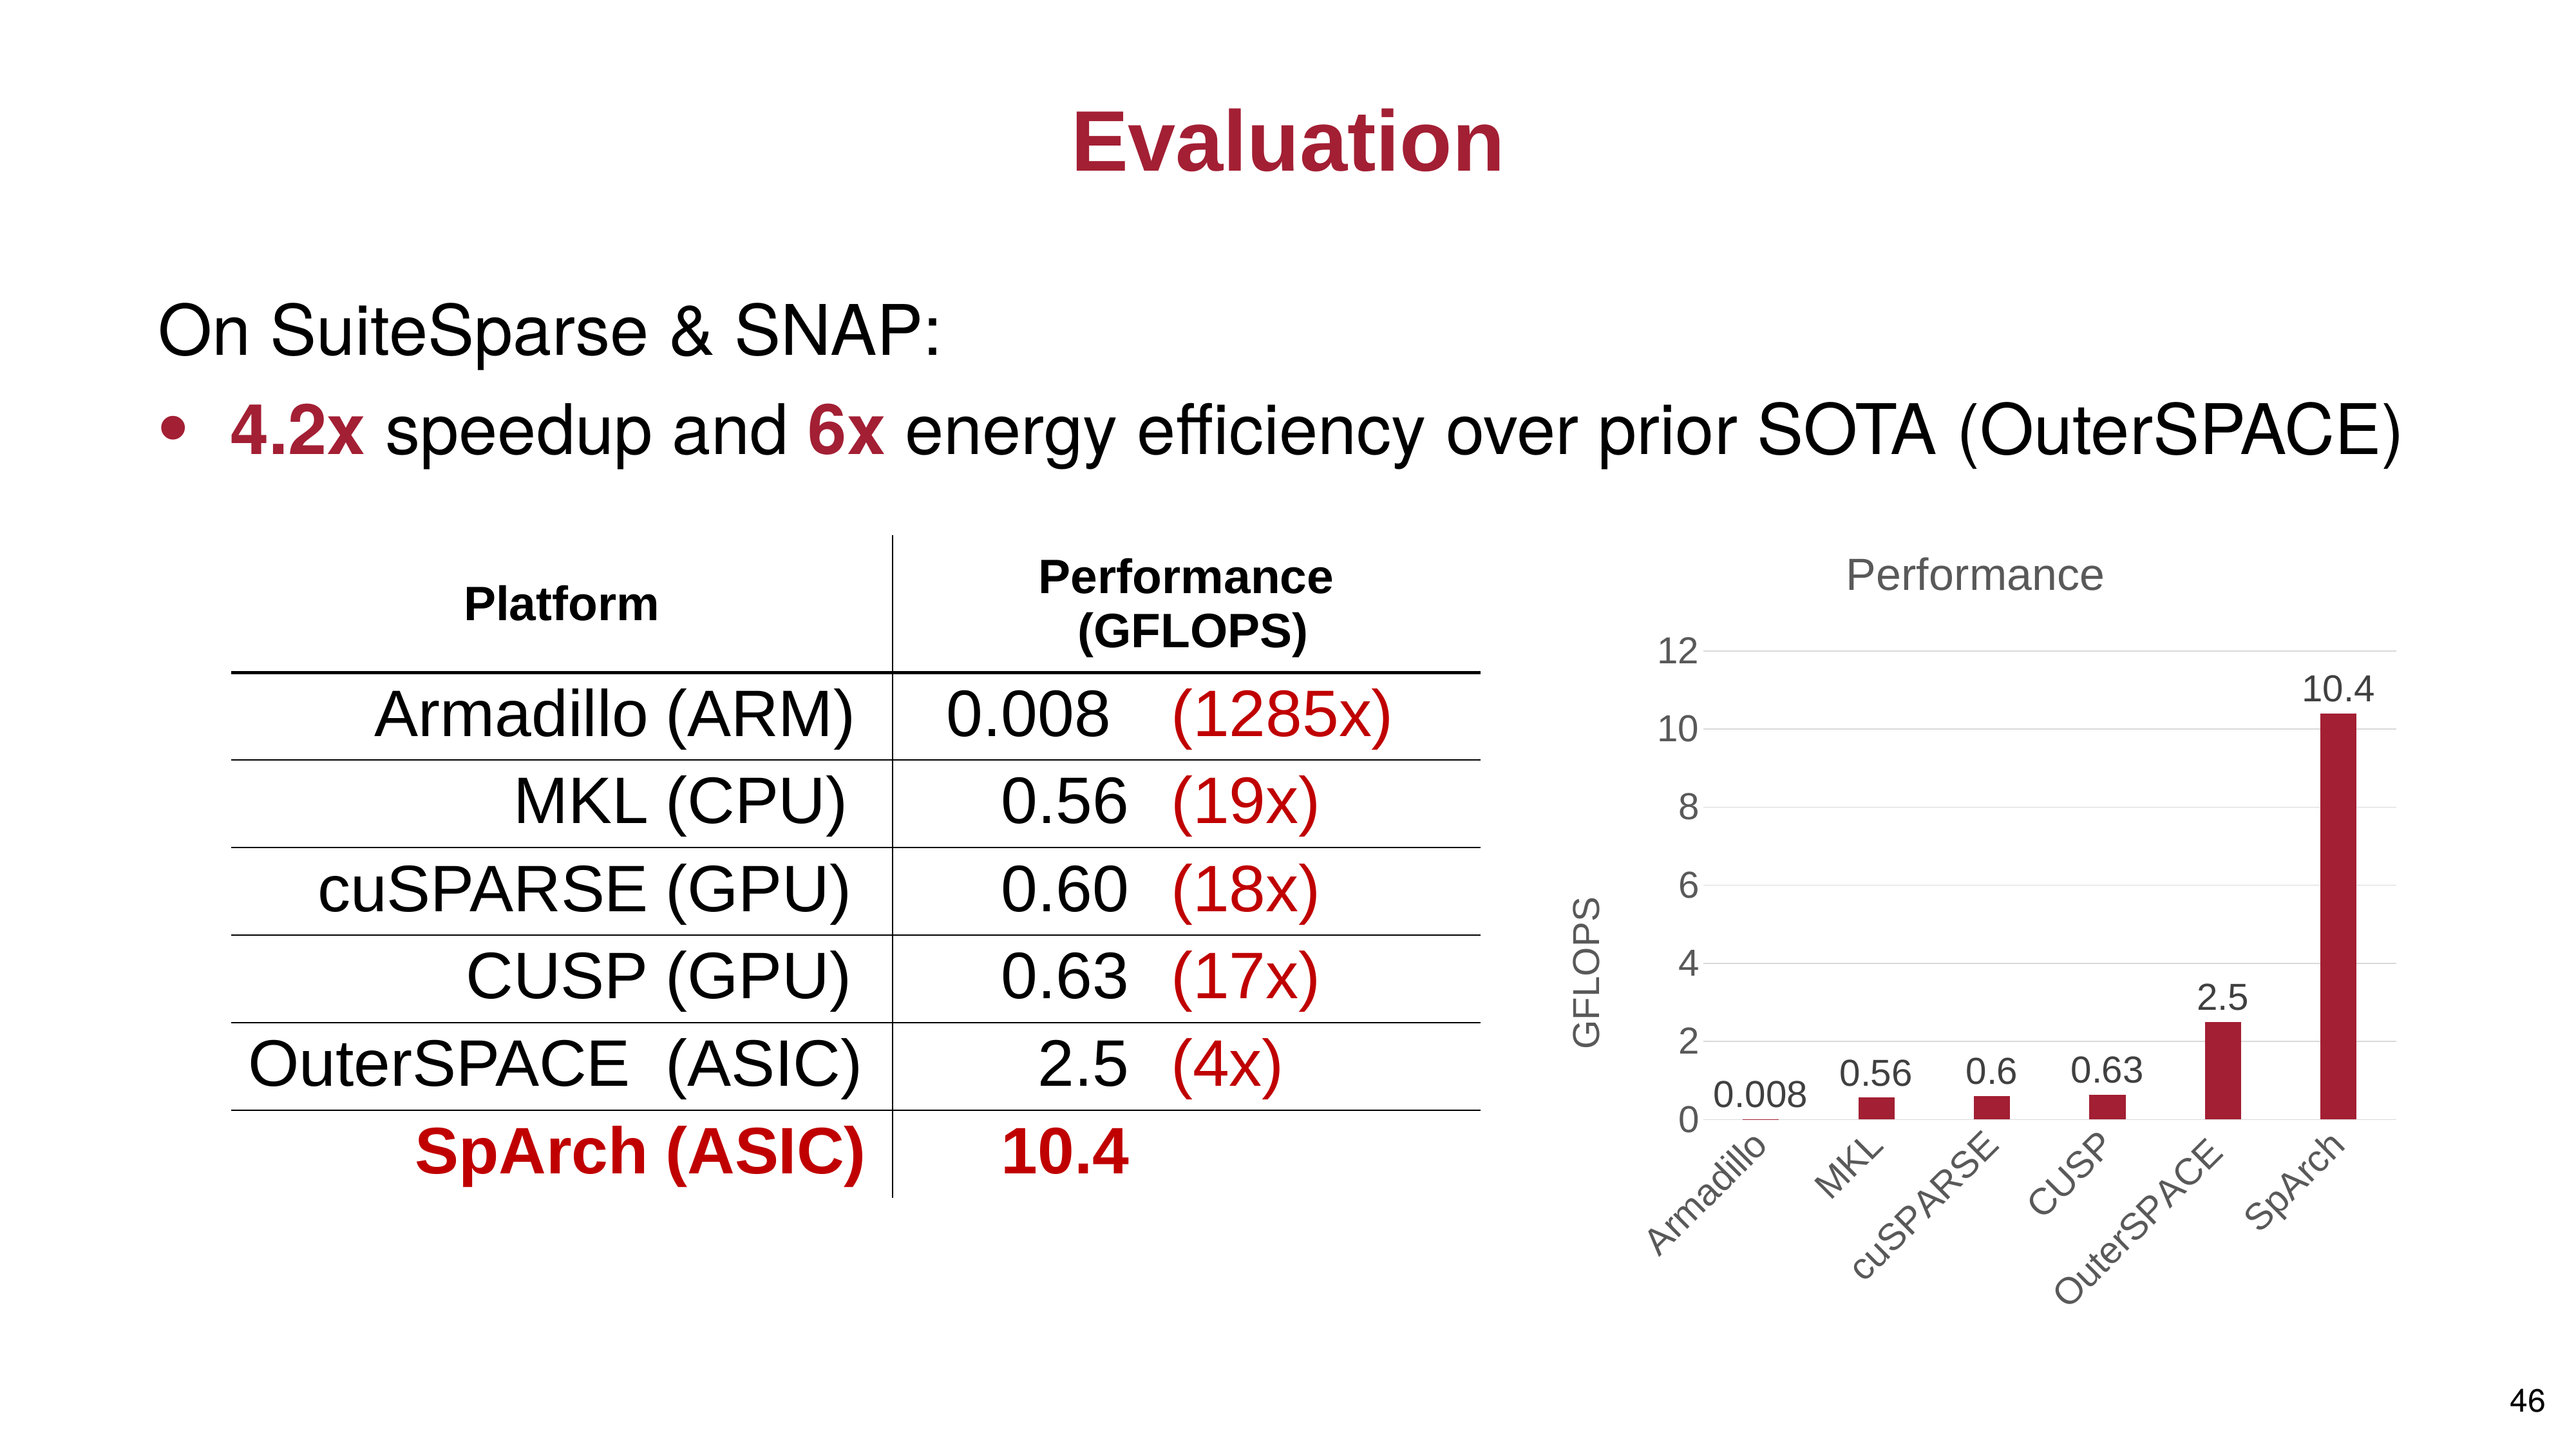

# Evaluation
On SuiteSparse & SNAP:
4.2x speedup and 6x energy efficiency over prior SOTA (OuterSPACE)

### Chart:

| Category | Performance |
|---|---|
| Armadillo | 0.008 |
| MKL | 0.56 |
| cuSPARSE | 0.6 |
| CUSP | 0.63 |
| OuterSPACE  | 2.5 |
| SpArch | 10.4 |
| Platform |  | Performance (GFLOPS) |  |  |
| --- | --- | --- | --- | --- |
| Armadillo | (ARM) | 0.008 |  | (1285x) |
| MKL | (CPU) | 0.56 |  | (19x) |
| cuSPARSE | (GPU) | 0.60 |  | (18x) |
| CUSP | (GPU) | 0.63 |  | (17x) |
| OuterSPACE | (ASIC) | 2.5 |  | (4x) |
| SpArch | (ASIC) | 10.4 |  |  |
46